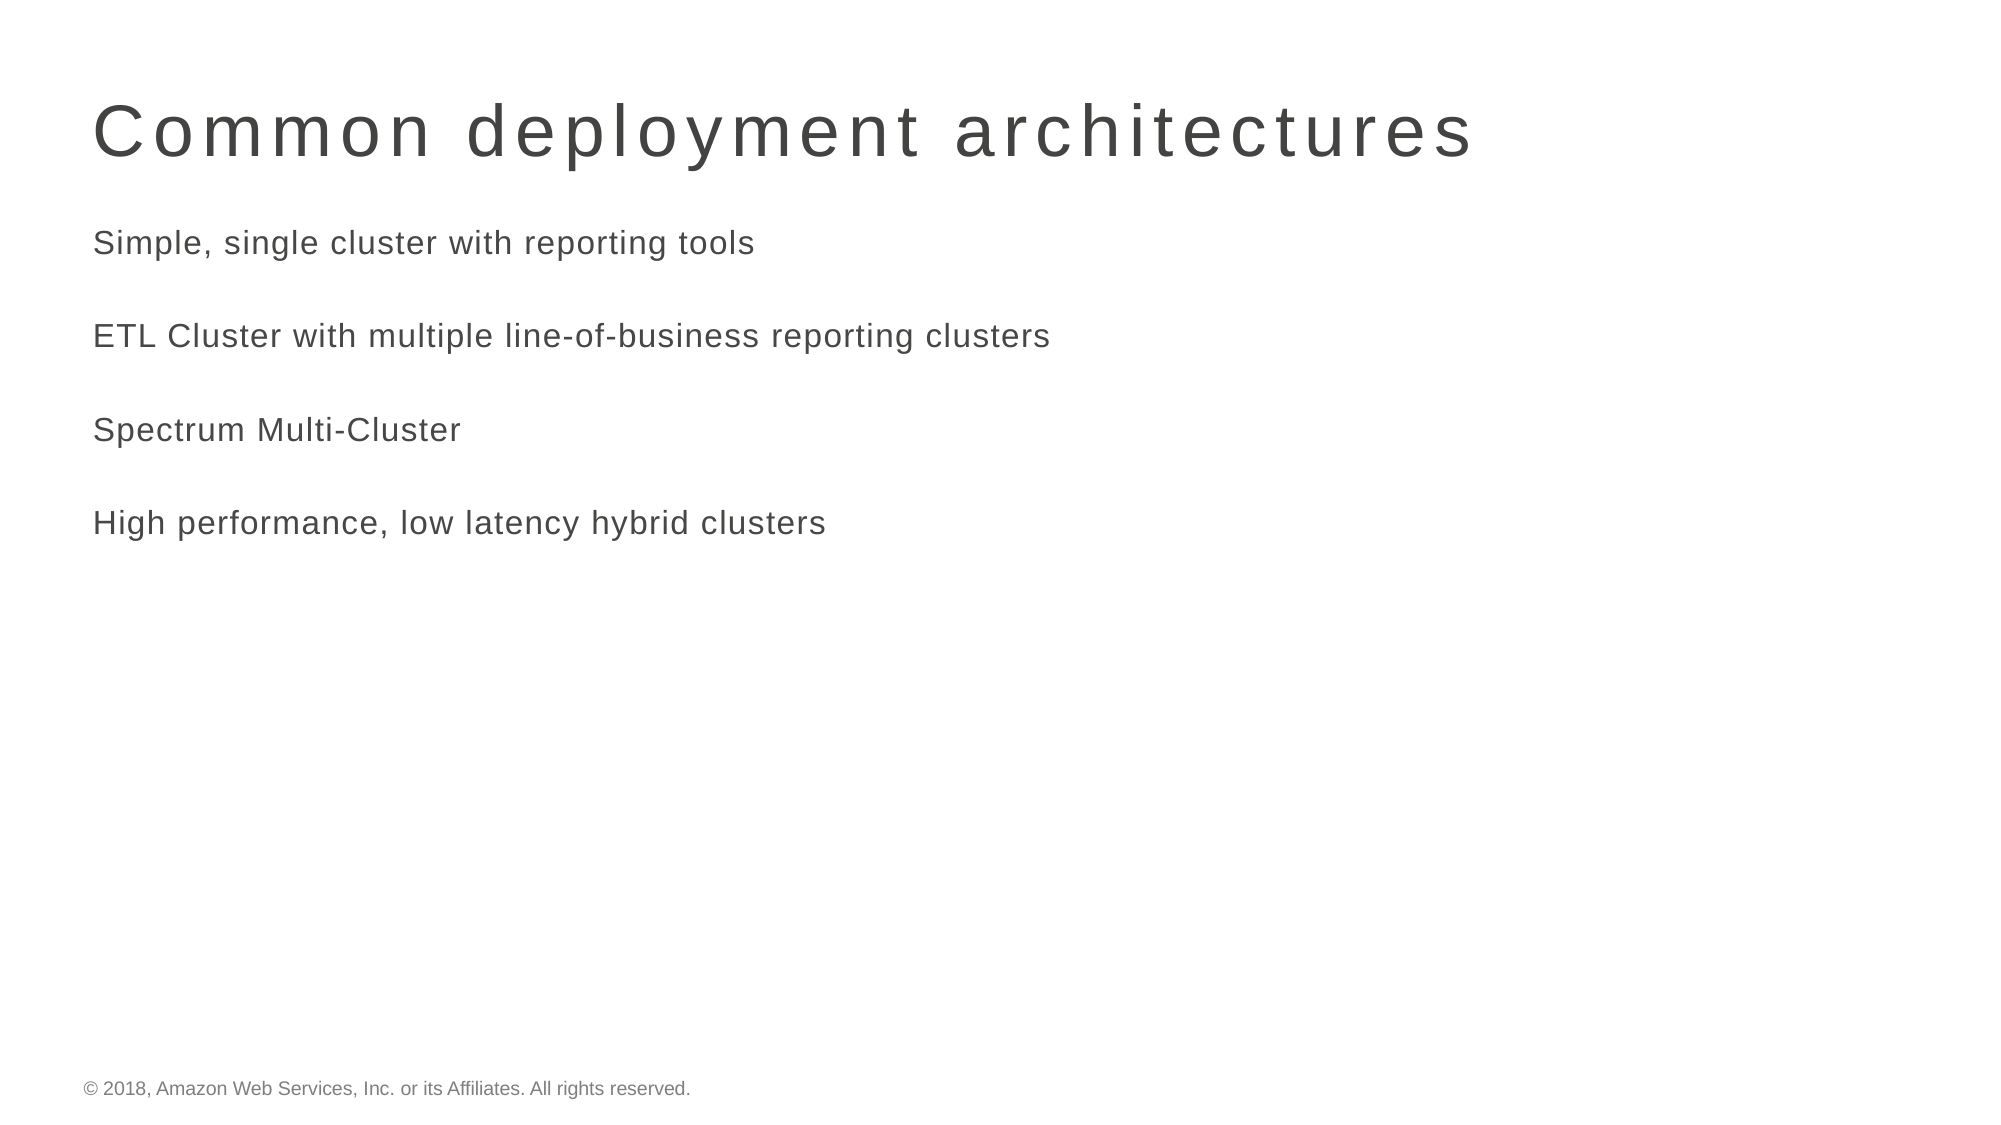

# Common deployment architectures
Simple, single cluster with reporting tools

ETL Cluster with multiple line-of-business reporting clusters

Spectrum Multi-Cluster

High performance, low latency hybrid clusters